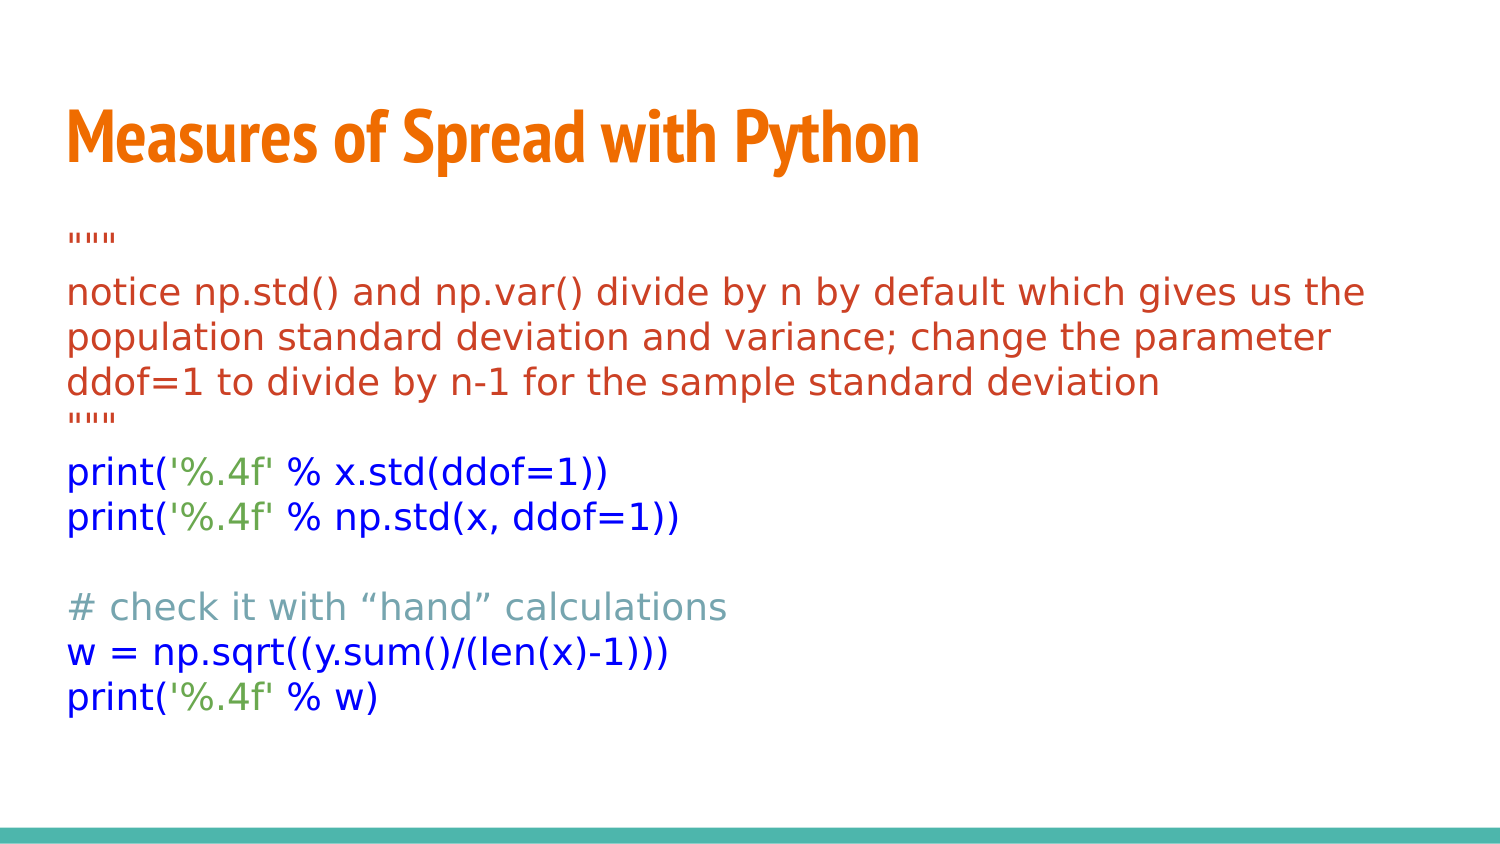

# Measures of Spread with Python

"""
notice np.std() and np.var() divide by n by default which gives us the population standard deviation and variance; change the parameter ddof=1 to divide by n-1 for the sample standard deviation
"""
print('%.4f' % x.std(ddof=1))
print('%.4f' % np.std(x, ddof=1))
# check it with “hand” calculations
w = np.sqrt((y.sum()/(len(x)-1)))
print('%.4f' % w)